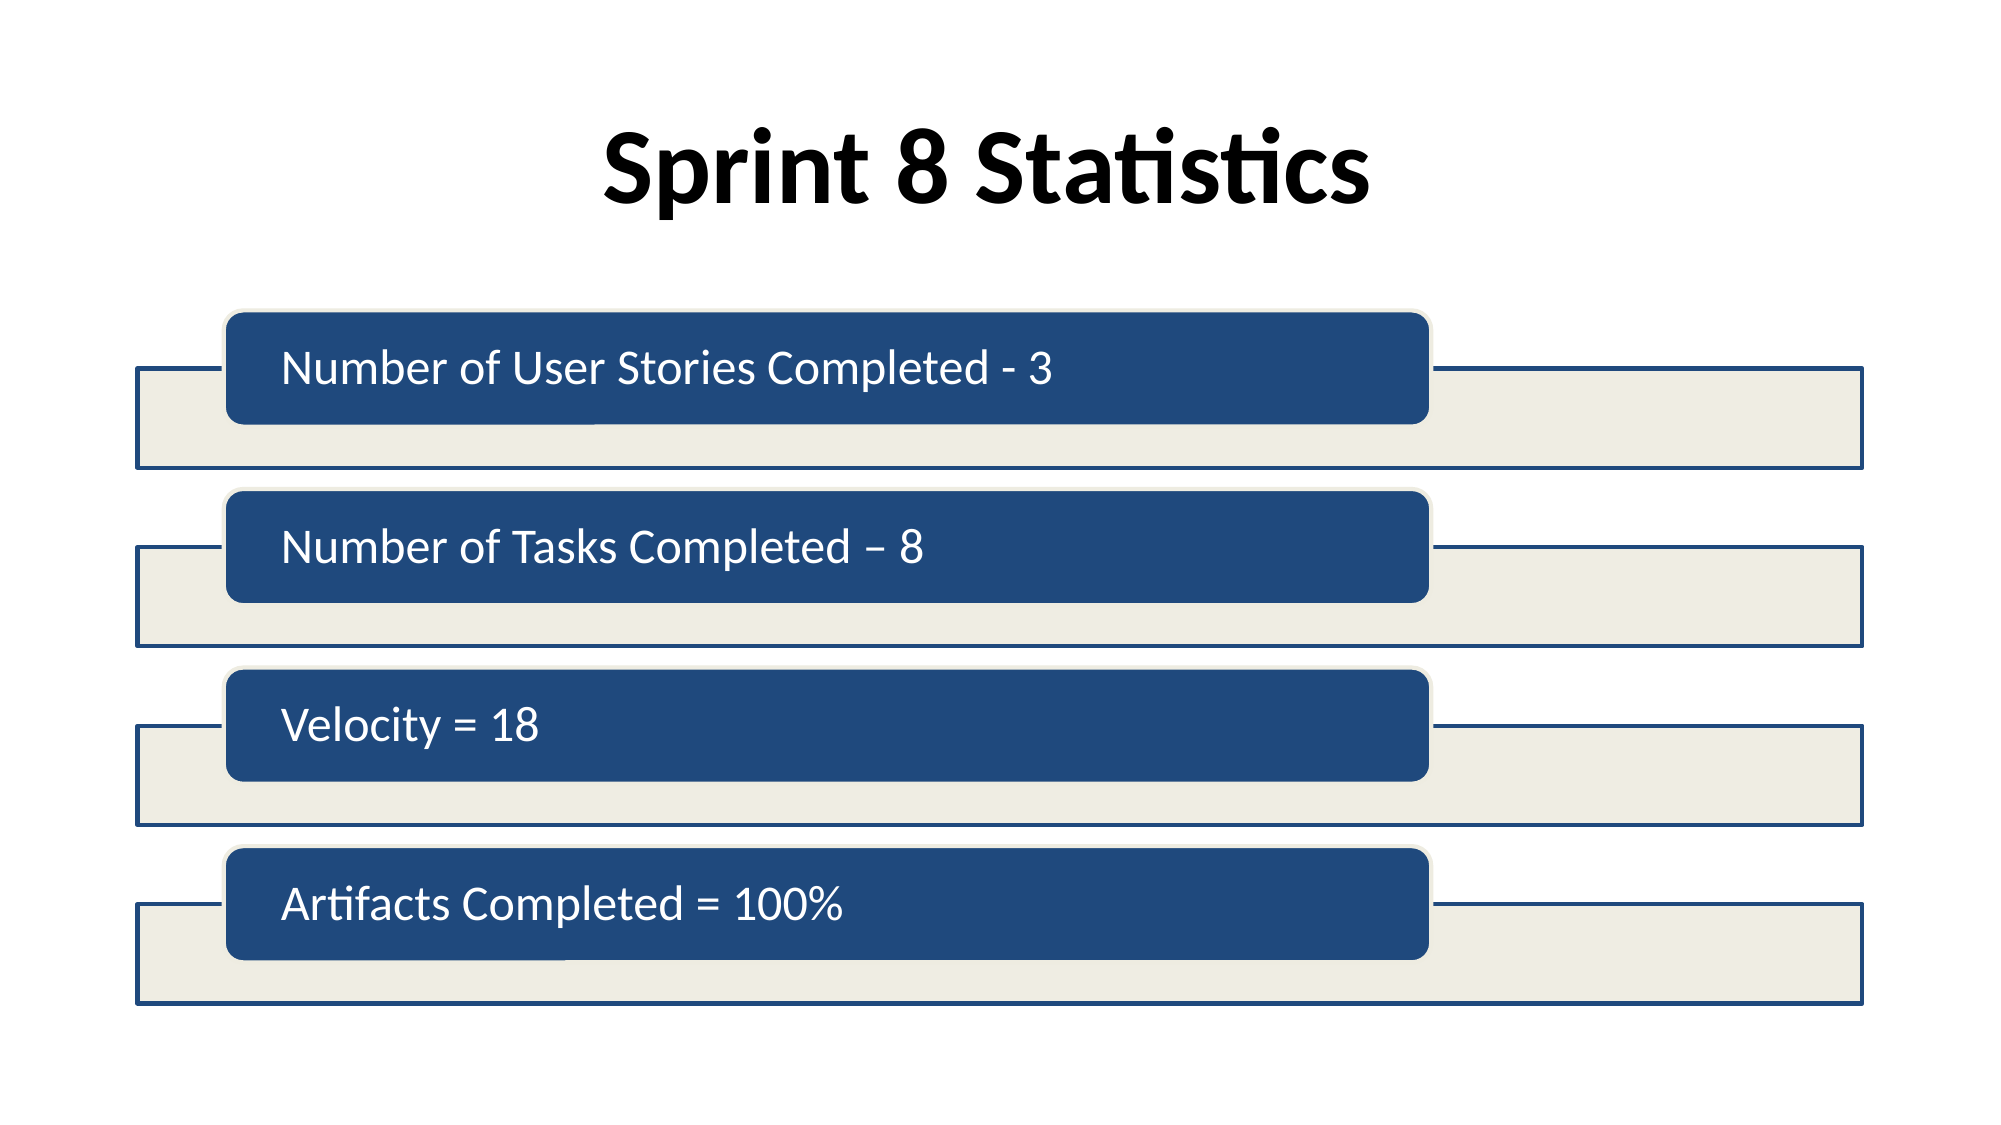

Sprint 8 Statistics
Number of User Stories Completed - 3
Number of Tasks Completed – 8
Velocity = 18
Artifacts Completed = 100%